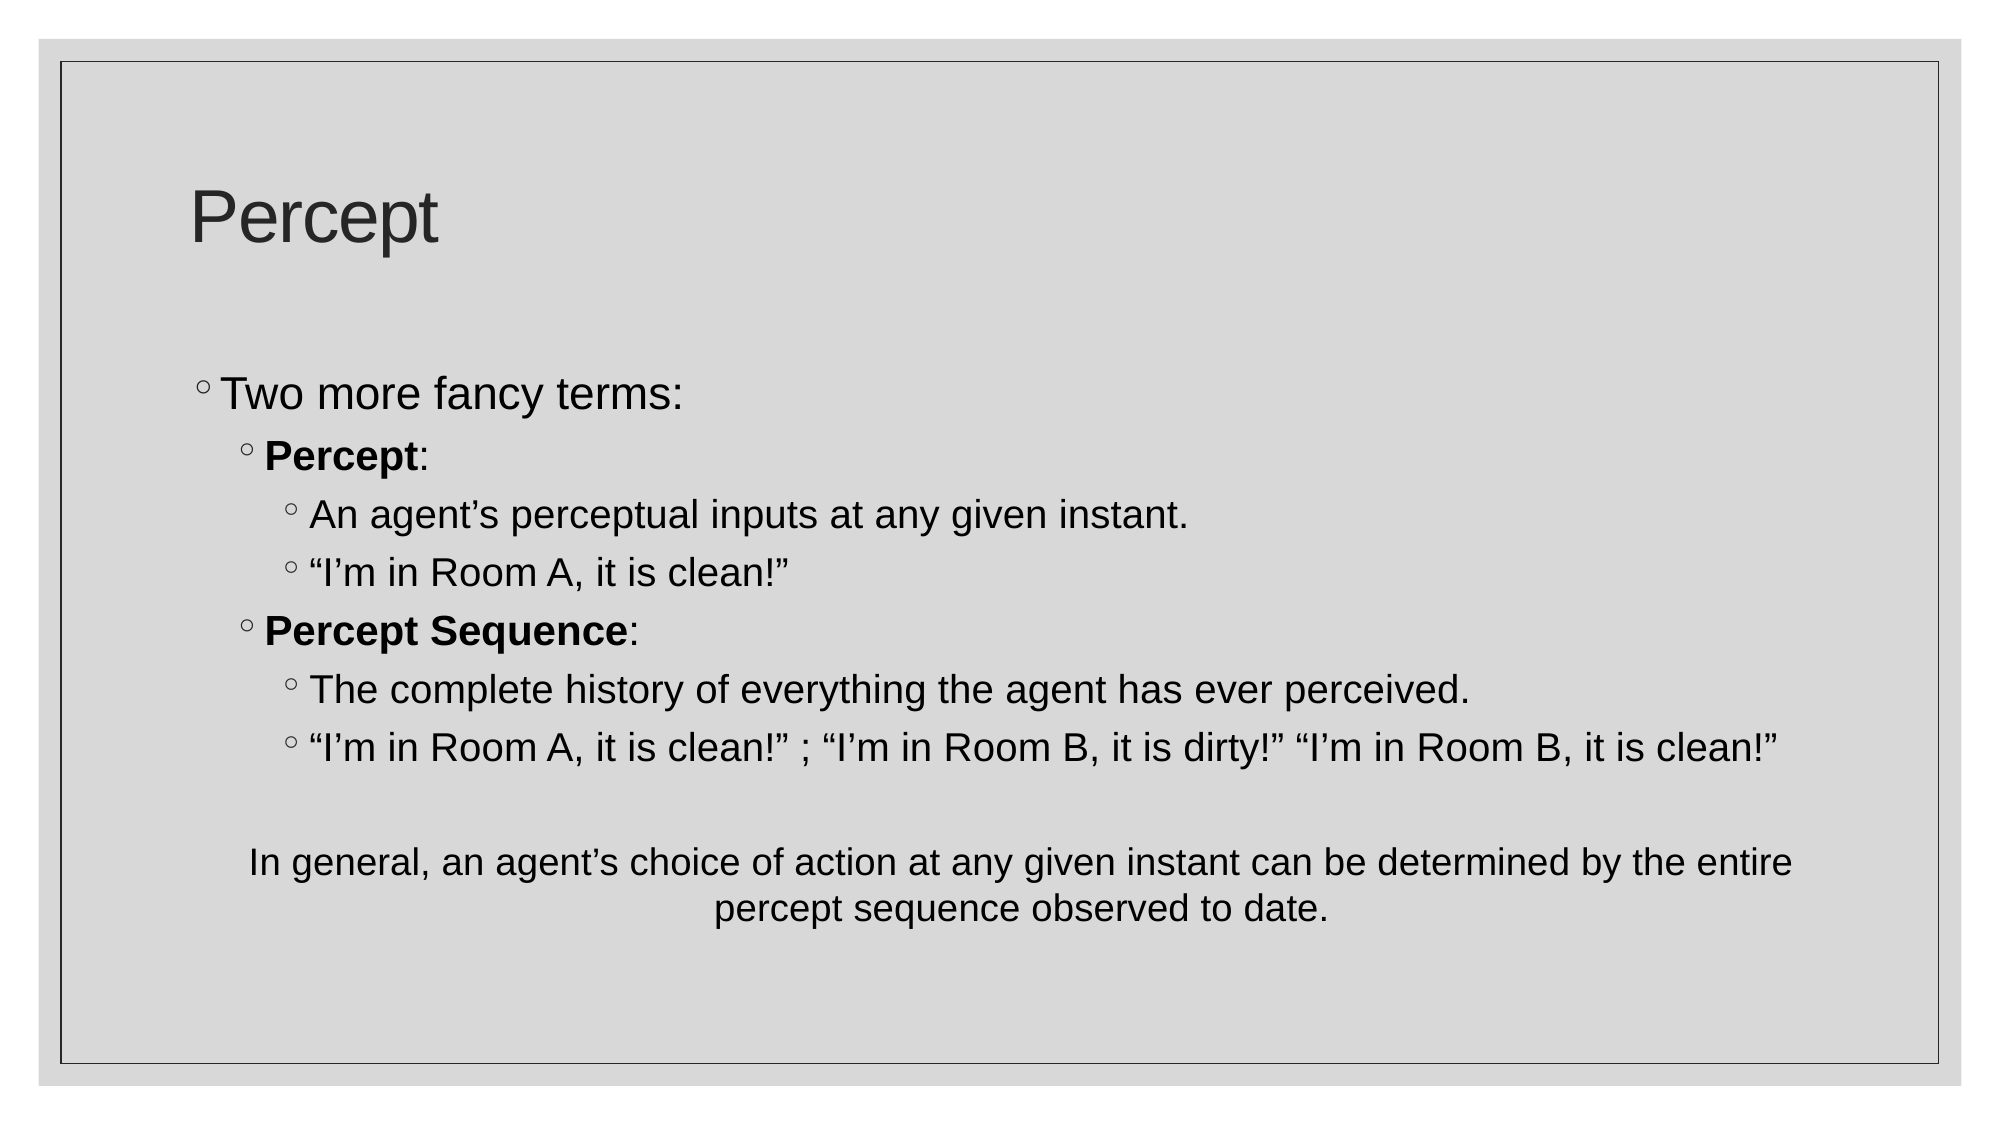

# Percept
Two more fancy terms:
Percept:
An agent’s perceptual inputs at any given instant.
“I’m in Room A, it is clean!”
Percept Sequence:
The complete history of everything the agent has ever perceived.
“I’m in Room A, it is clean!” ; “I’m in Room B, it is dirty!” “I’m in Room B, it is clean!”

In general, an agent’s choice of action at any given instant can be determined by the entire percept sequence observed to date.